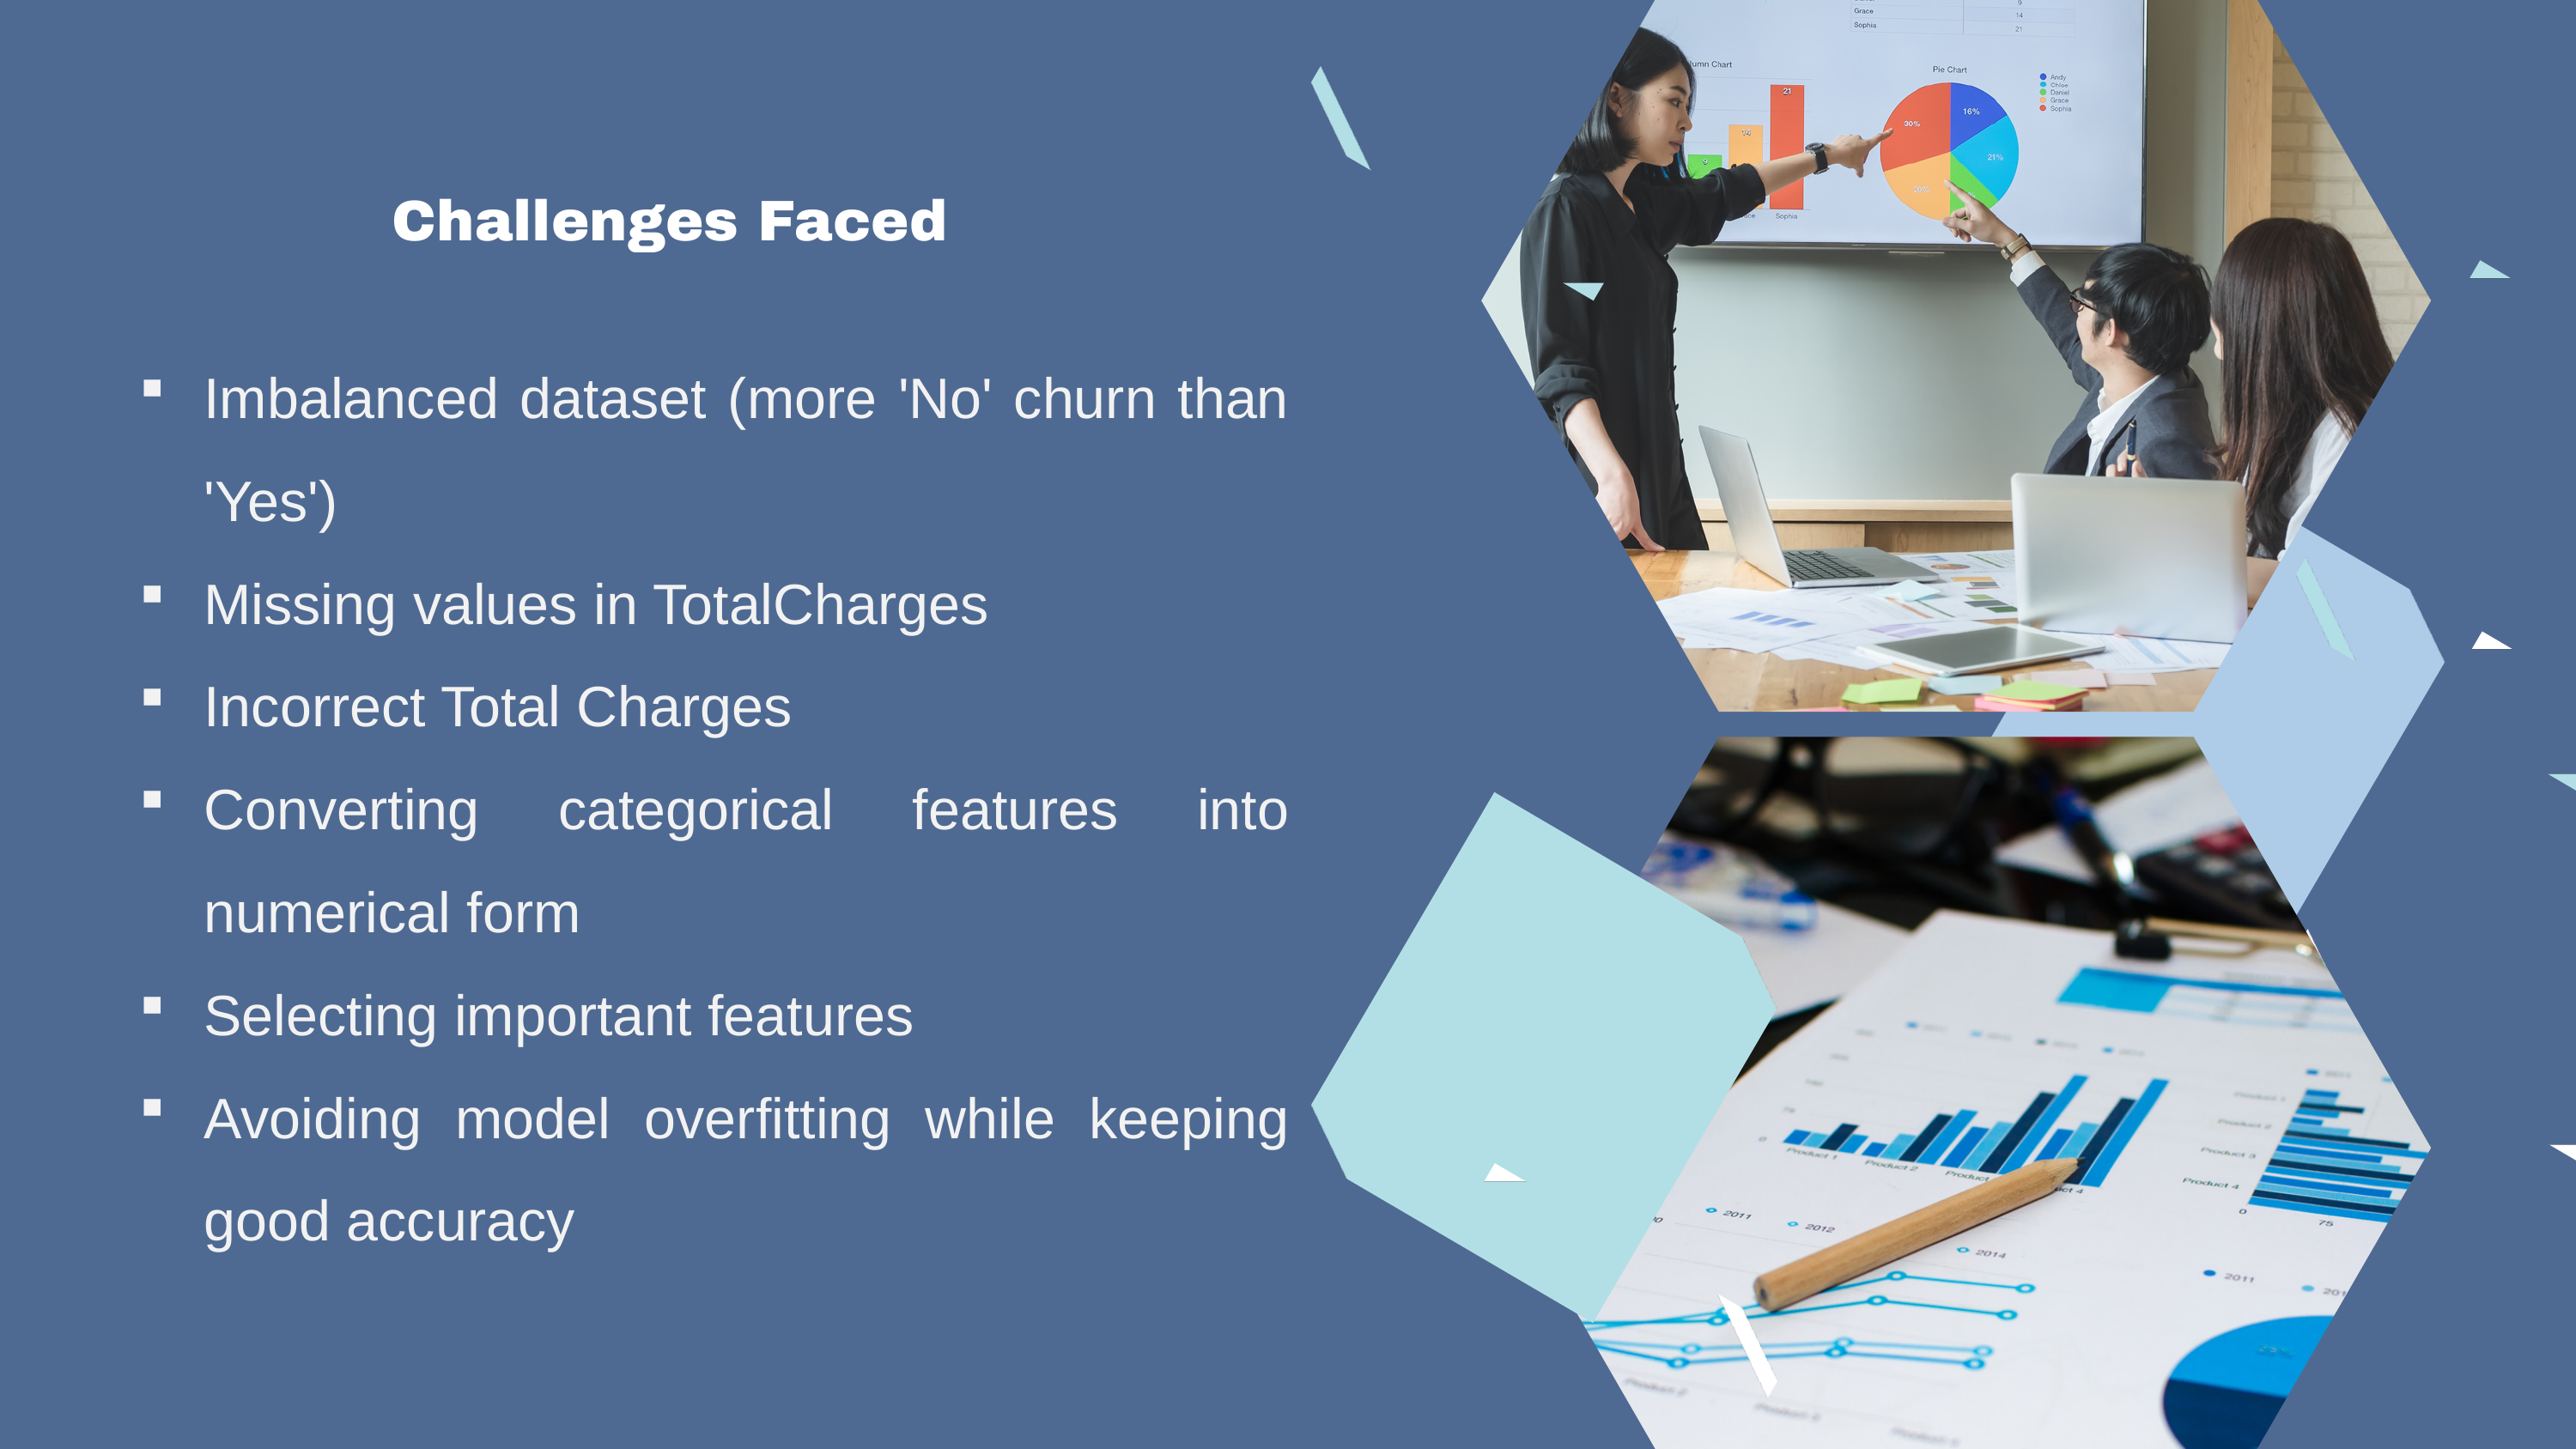

Challenges Faced
Imbalanced dataset (more 'No' churn than 'Yes')
Missing values in TotalCharges
Incorrect Total Charges
Converting categorical features into numerical form
Selecting important features
Avoiding model overfitting while keeping good accuracy